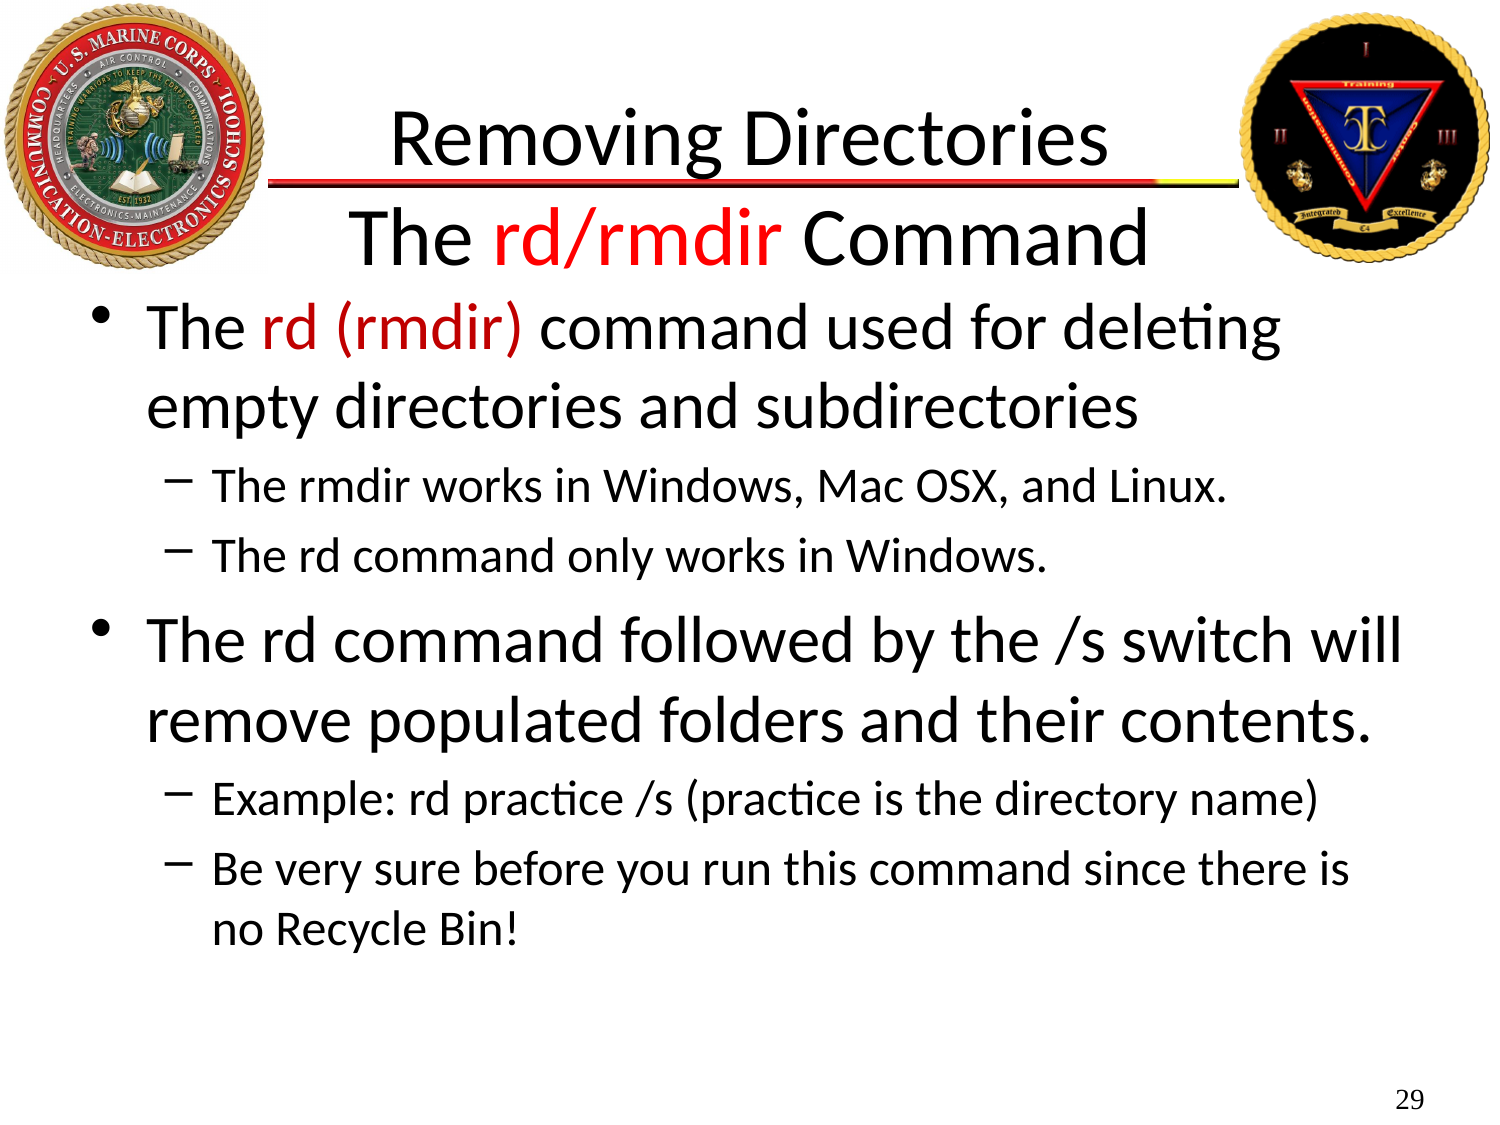

# Removing Directories The rd/rmdir Command
The rd (rmdir) command used for deleting empty directories and subdirectories
The rmdir works in Windows, Mac OSX, and Linux.
The rd command only works in Windows.
The rd command followed by the /s switch will remove populated folders and their contents.
Example: rd practice /s (practice is the directory name)
Be very sure before you run this command since there is no Recycle Bin!